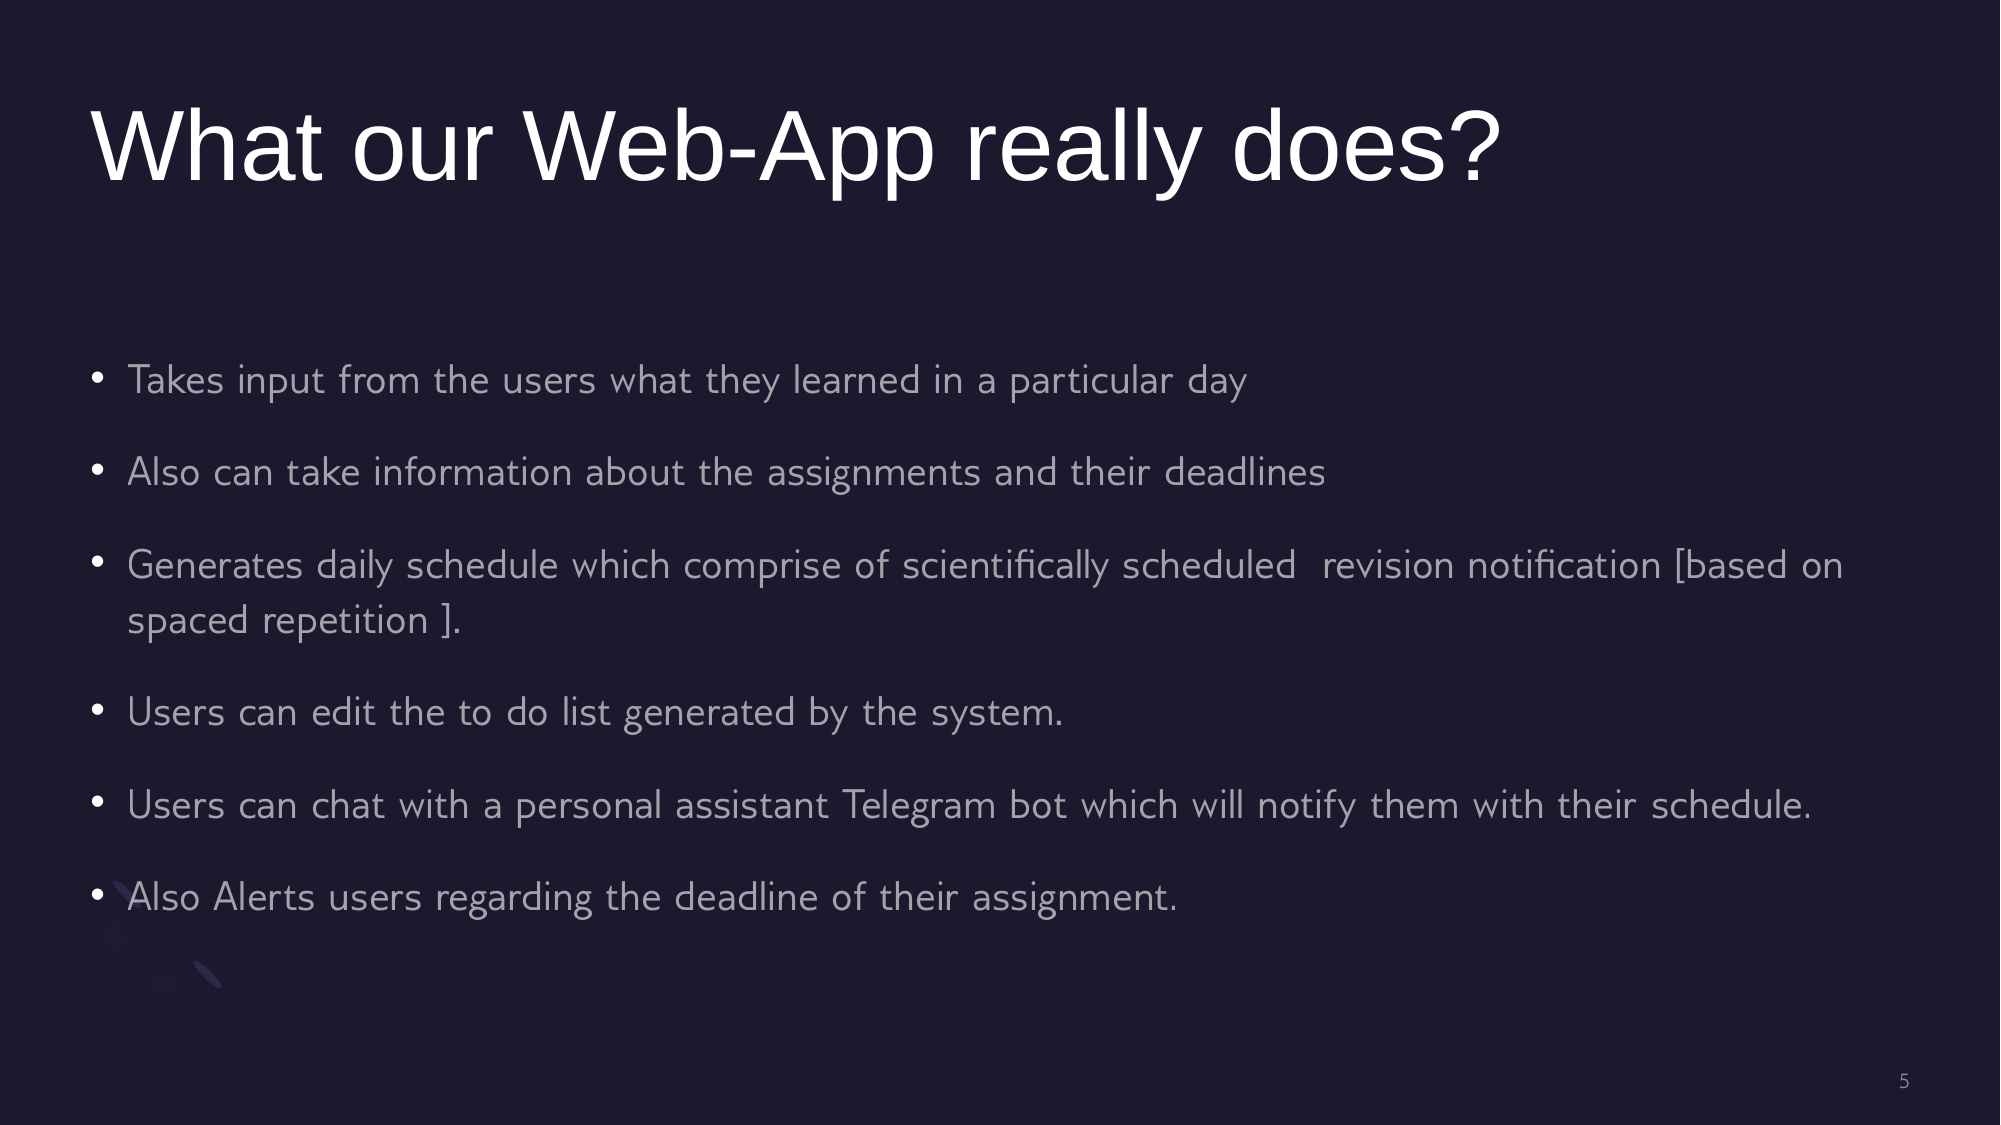

# What our Web-App really does?
Takes input from the users what they learned in a particular day
Also can take information about the assignments and their deadlines
Generates daily schedule which comprise of scientifically scheduled  revision notification [based on spaced repetition ].
Users can edit the to do list generated by the system.
Users can chat with a personal assistant Telegram bot which will notify them with their schedule.
Also Alerts users regarding the deadline of their assignment.
5